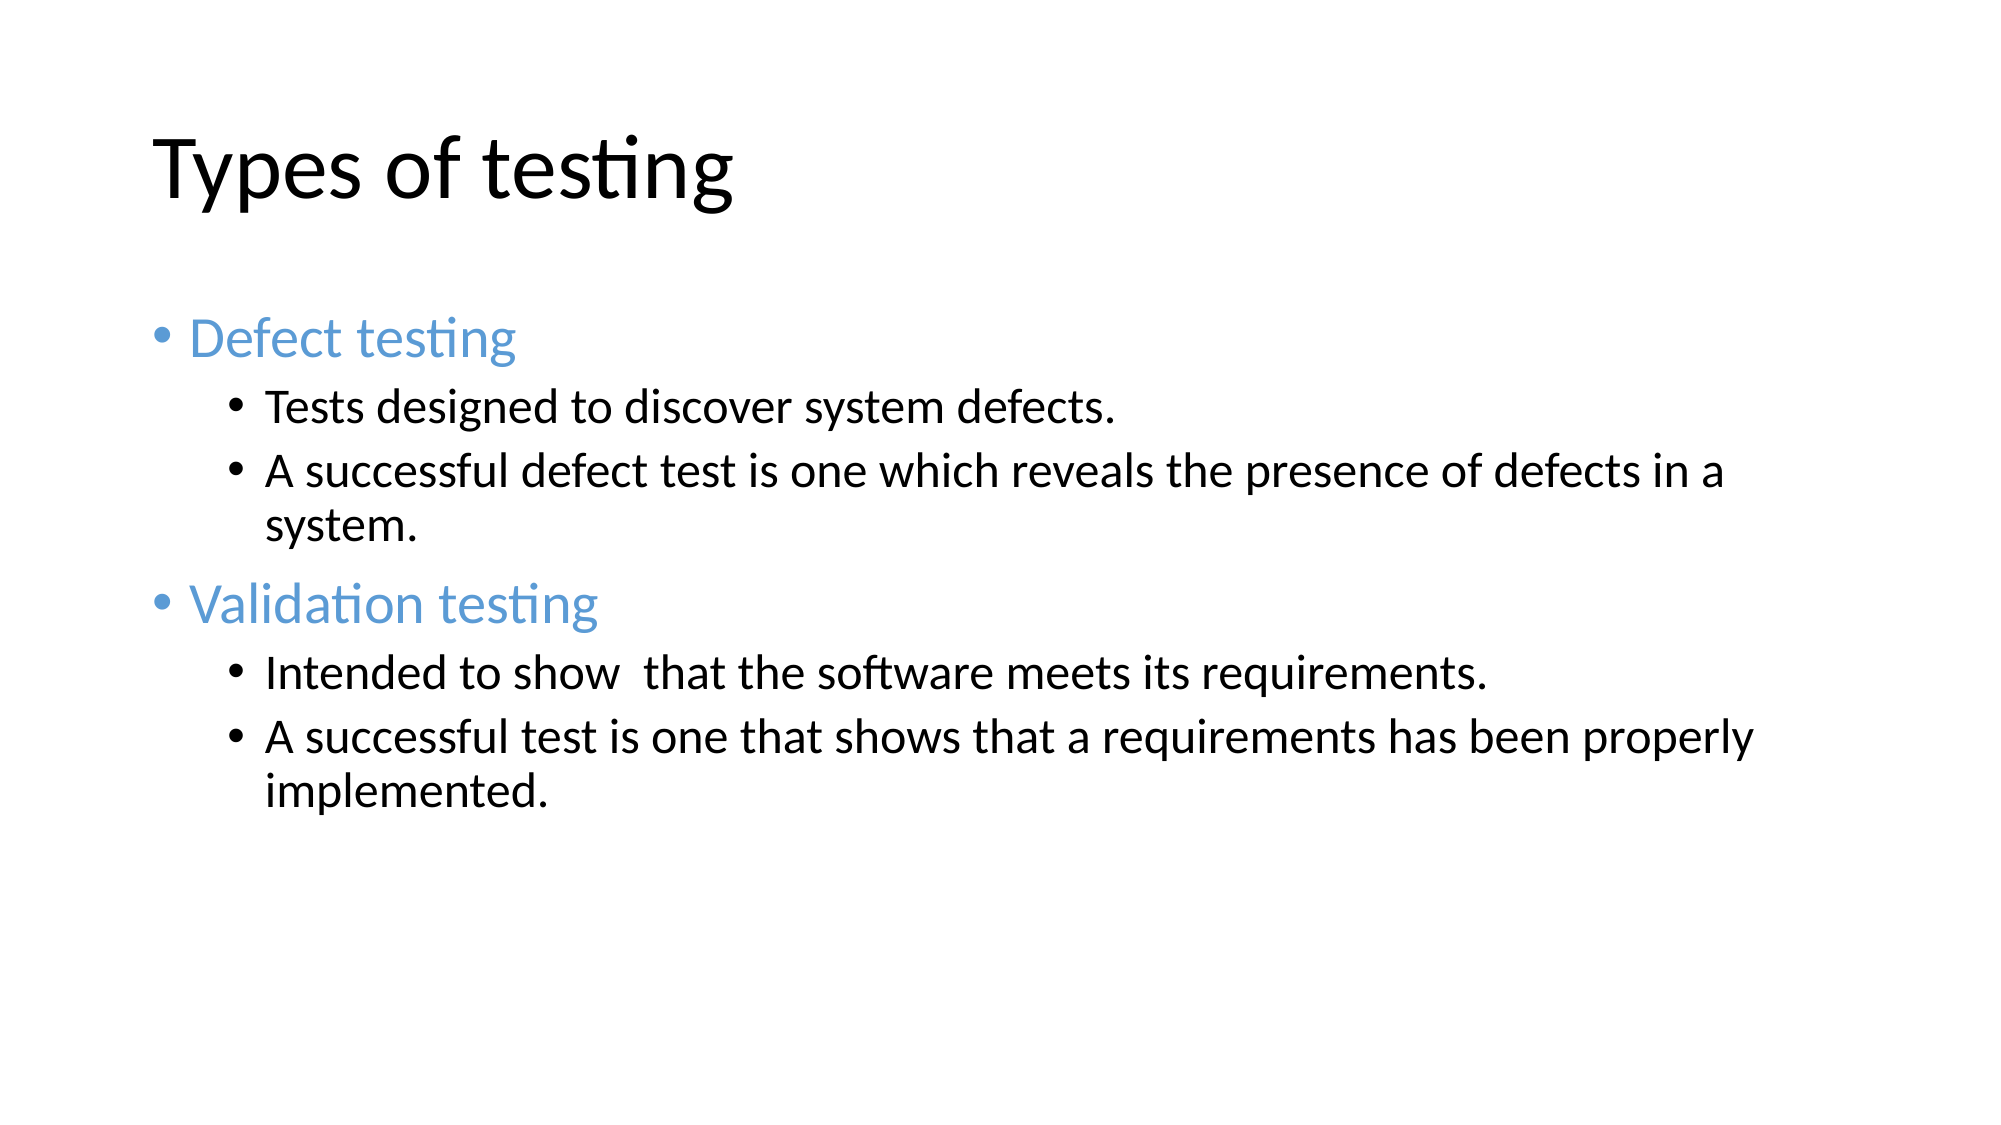

Defect testing
Tests designed to discover system defects.
A successful defect test is one which reveals the presence of defects in a system.
Validation testing
Intended to show  that the software meets its requirements.
A successful test is one that shows that a requirements has been properly implemented.

Types of testing